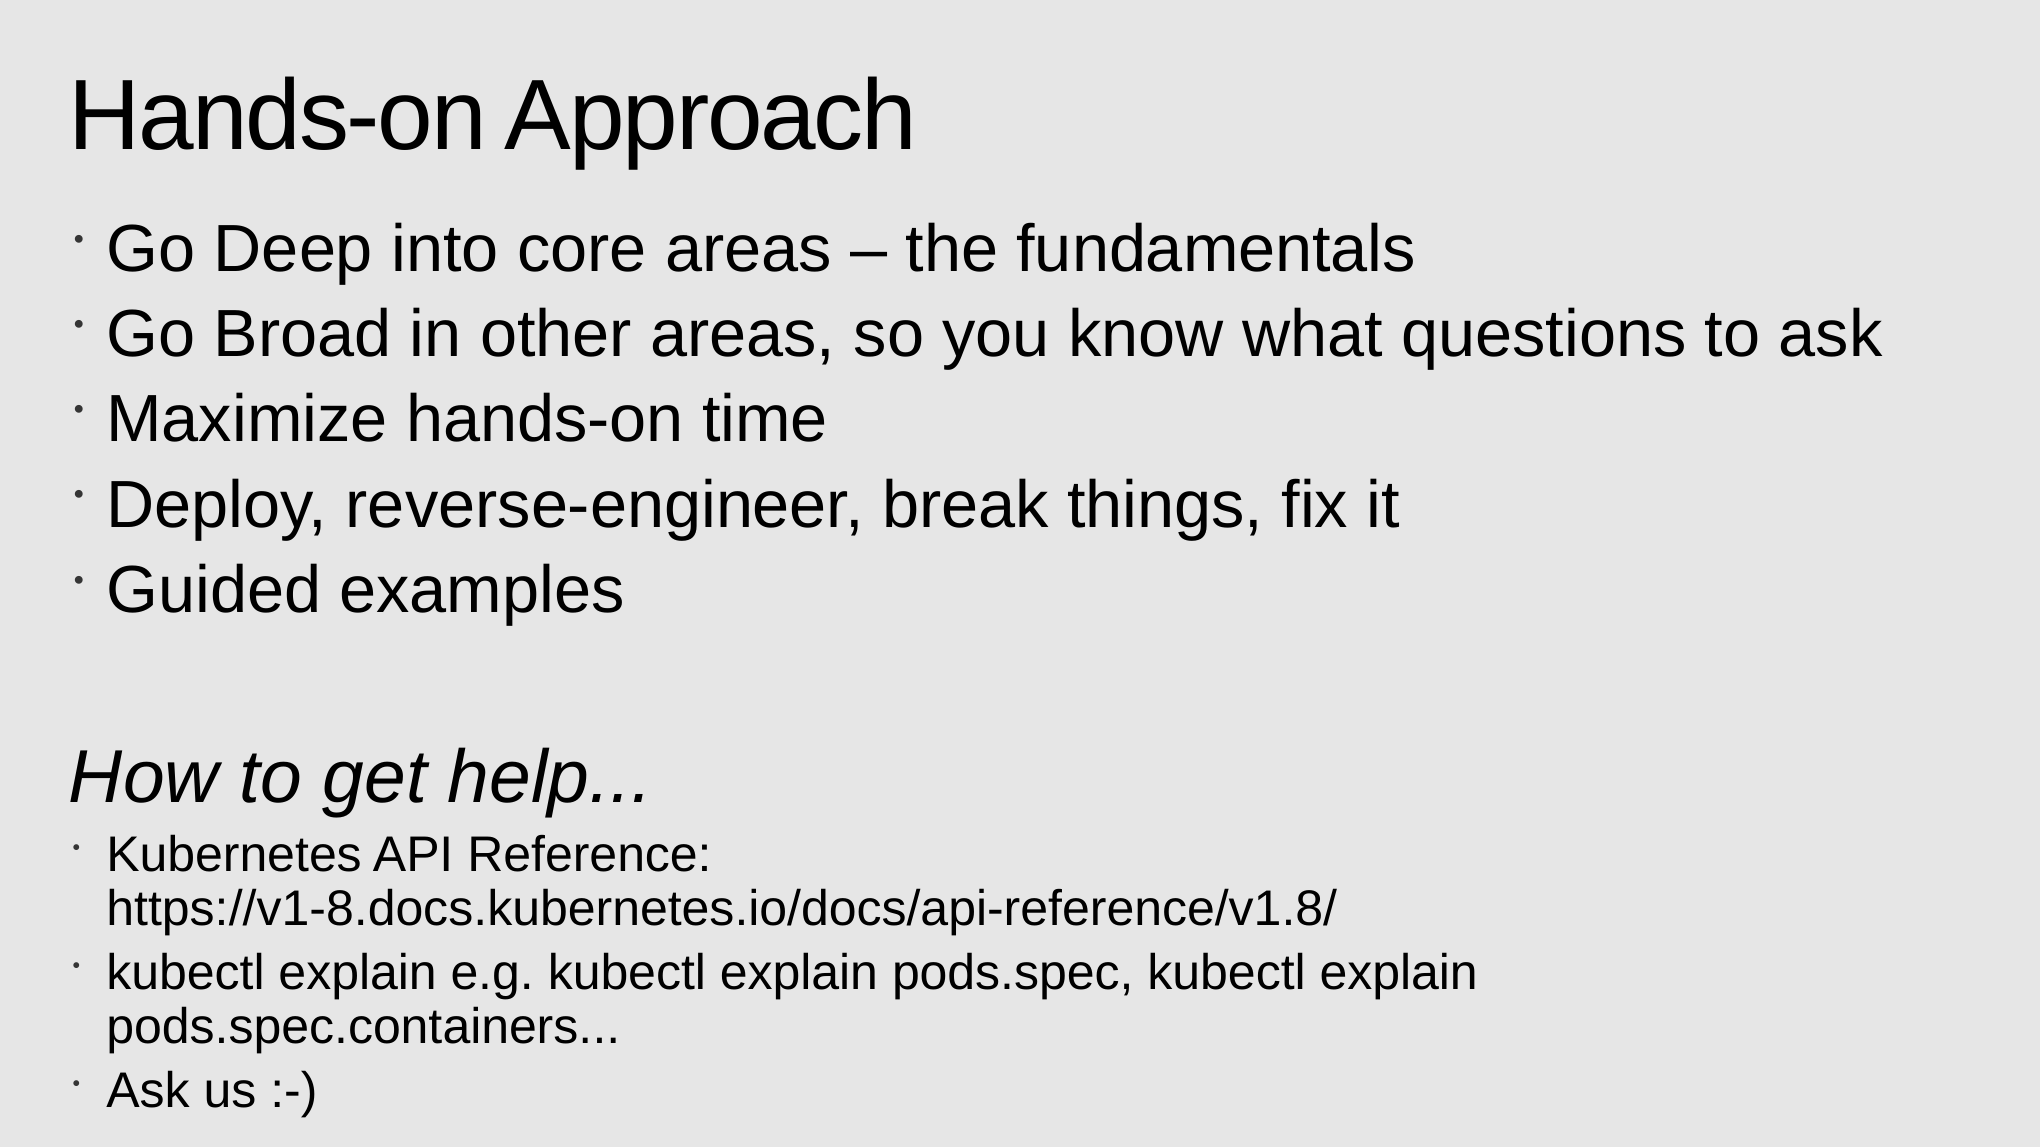

# Hands-on Approach
Go Deep into core areas – the fundamentals
Go Broad in other areas, so you know what questions to ask
Maximize hands-on time
Deploy, reverse-engineer, break things, fix it
Guided examples

How to get help...
Kubernetes API Reference:  https://v1-8.docs.kubernetes.io/docs/api-reference/v1.8/
kubectl explain e.g. kubectl explain pods.spec, kubectl explain pods.spec.containers...
Ask us :-)